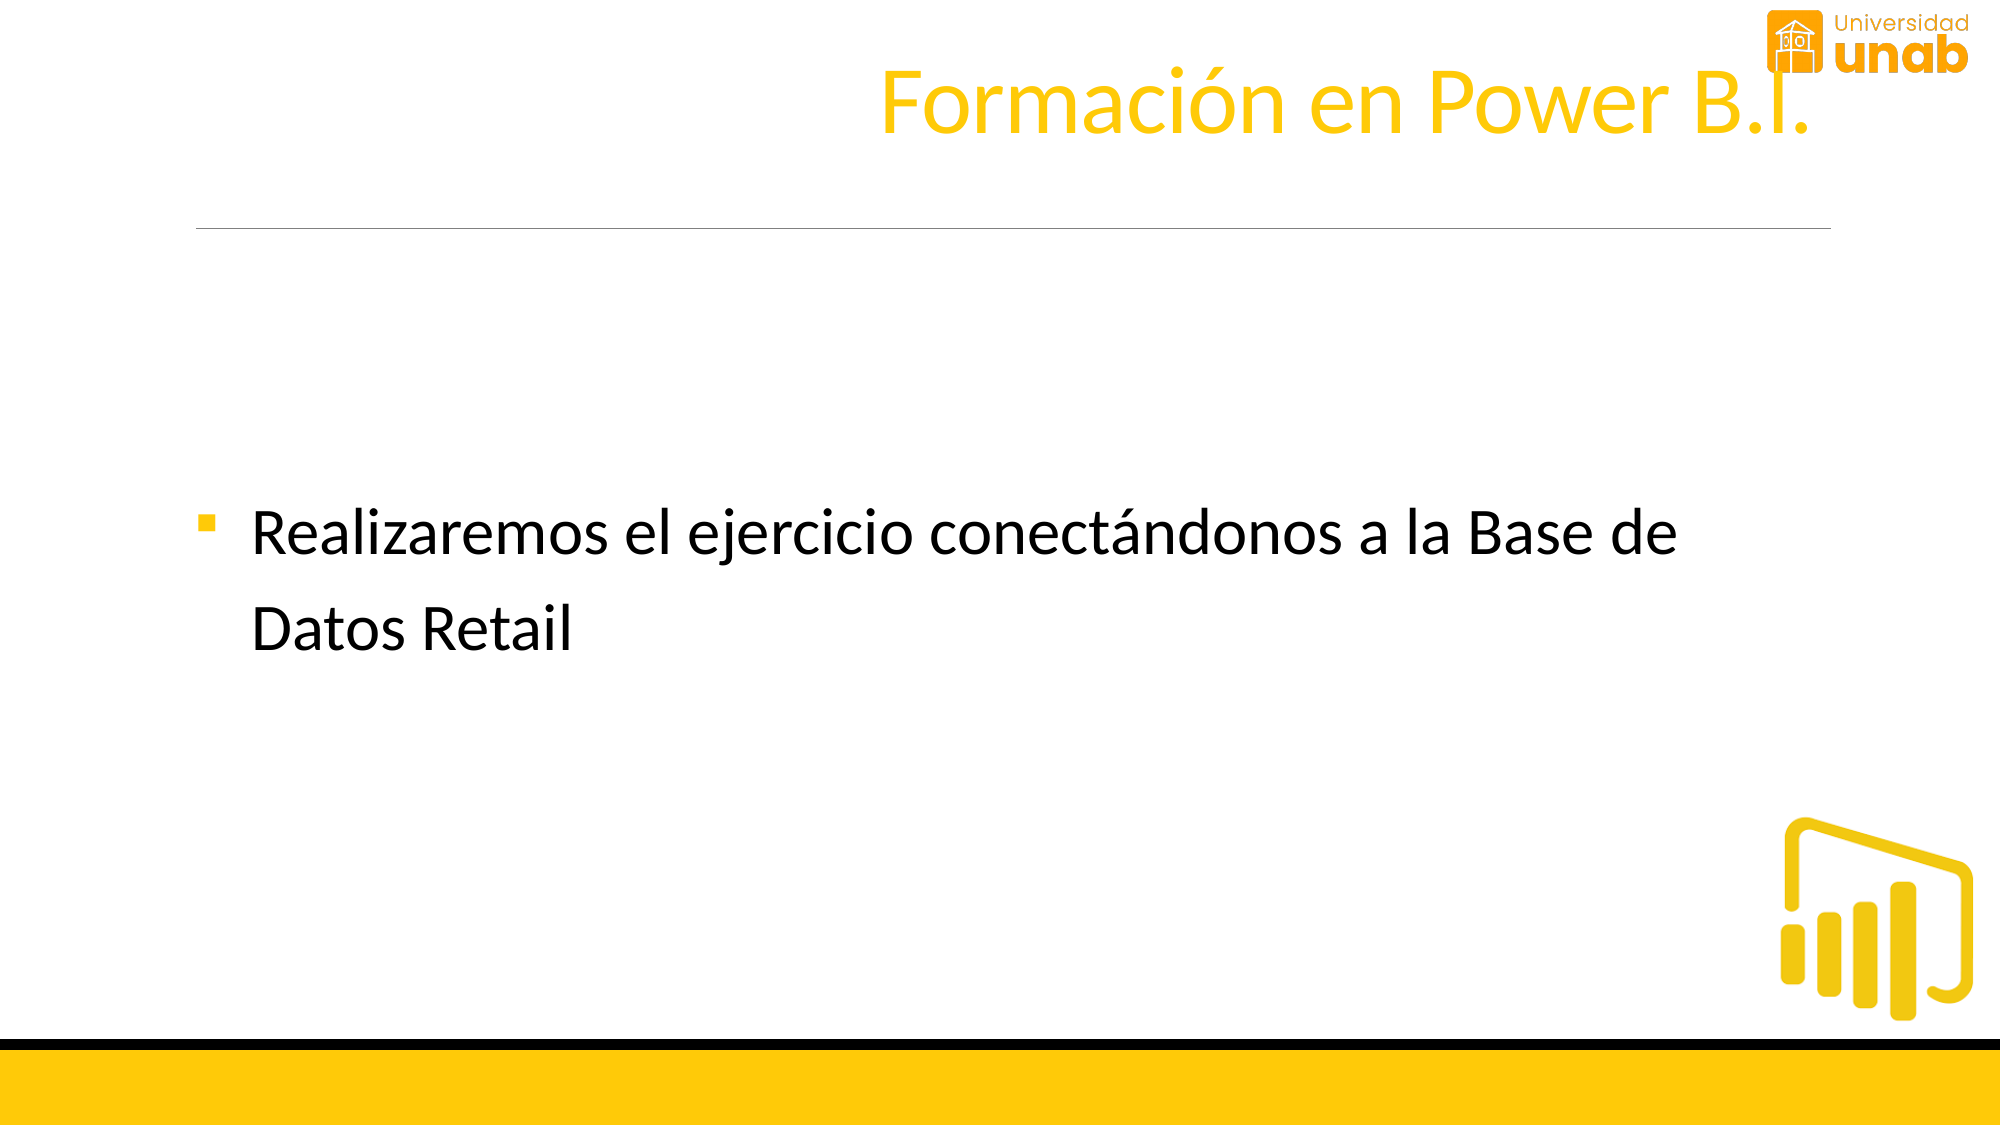

# Formación en Power B.I.
Realizaremos el ejercicio conectándonos a la Base de Datos Retail